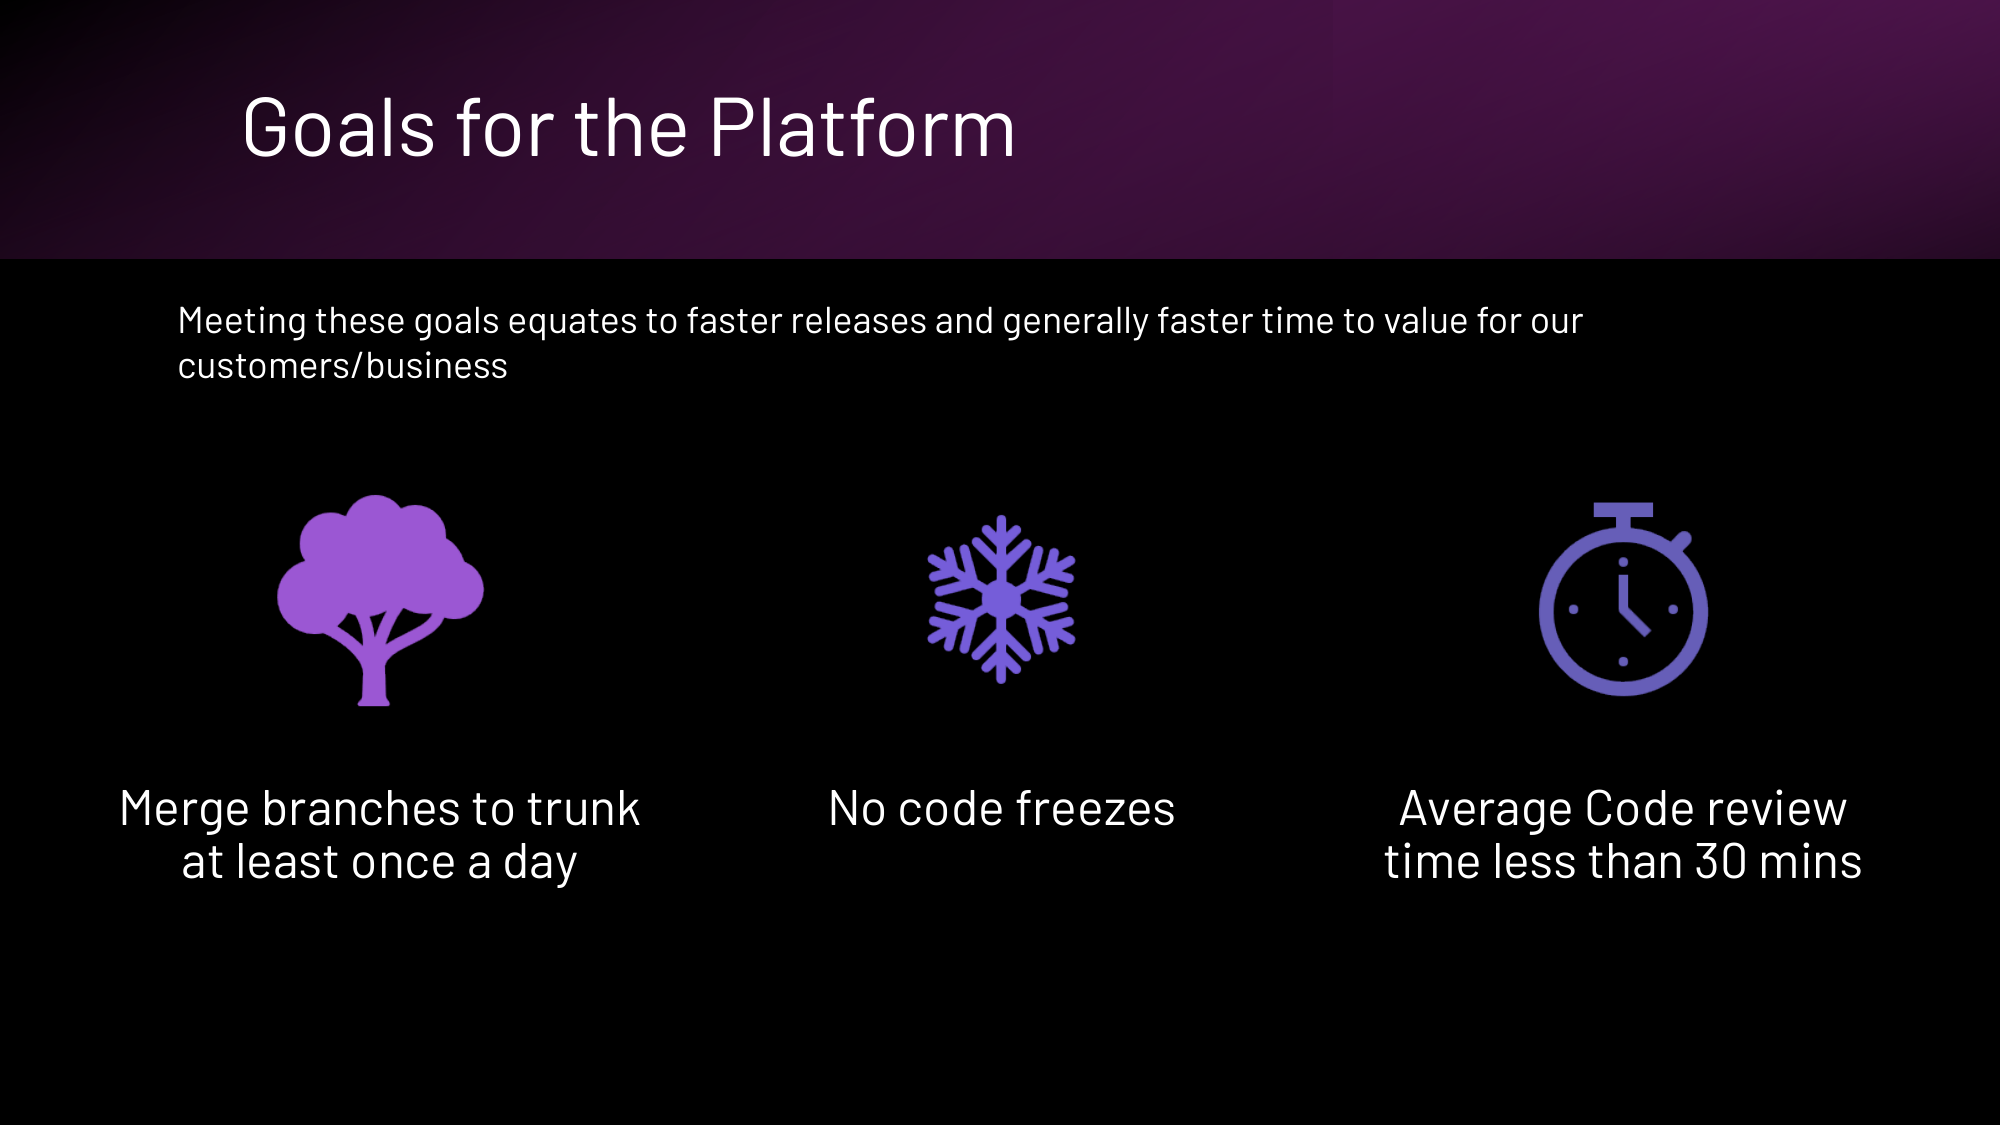

# Goals for the Platform
Meeting these goals equates to faster releases and generally faster time to value for our customers/business
Merge branches to trunk at least once a day
No code freezes
Average Code review time less than 30 mins